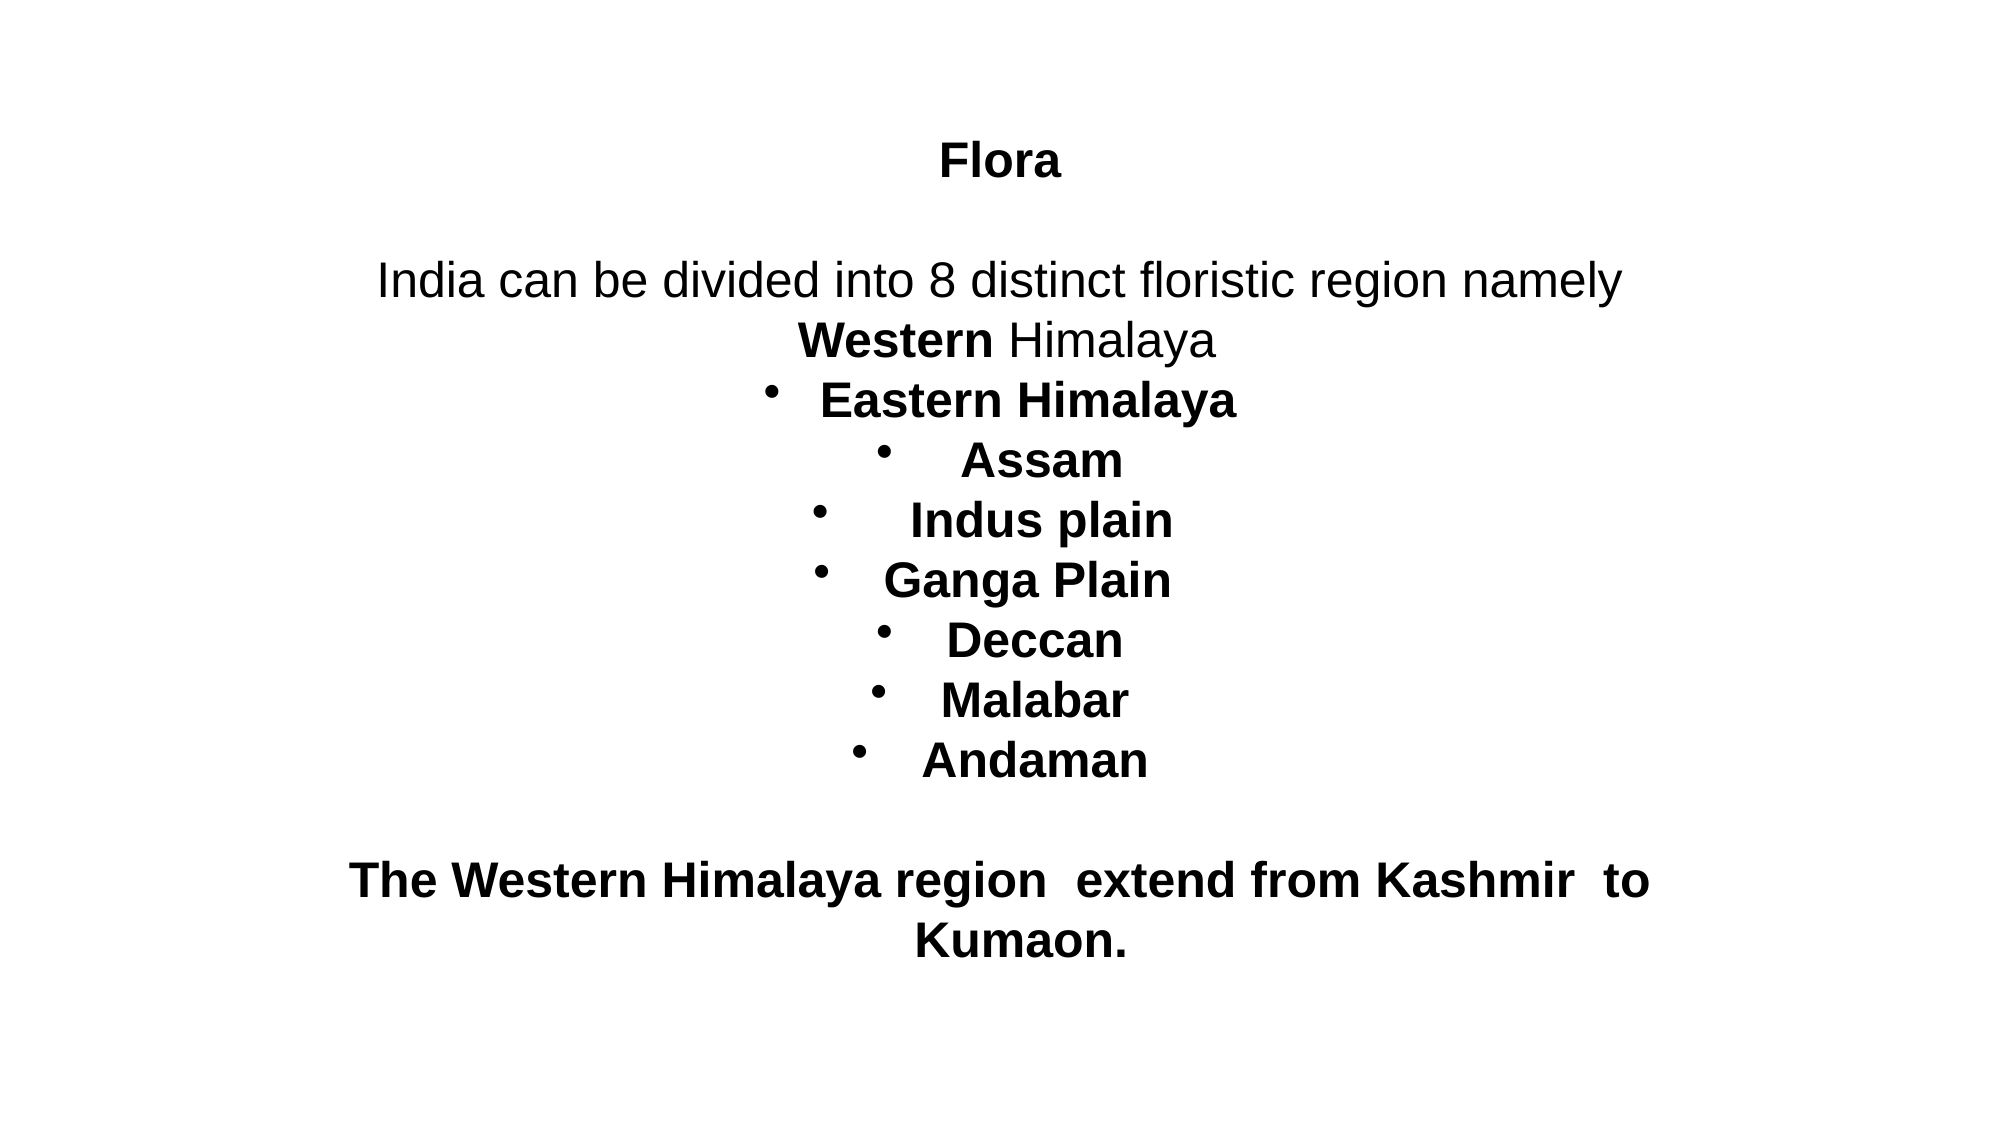

Flora

 India can be divided into 8 distinct floristic region namely
 Western Himalaya
Eastern Himalaya
  Assam
   Indus plain
 Ganga Plain
 Deccan
 Malabar
 Andaman

The Western Himalaya region  extend from Kashmir  to Kumaon.